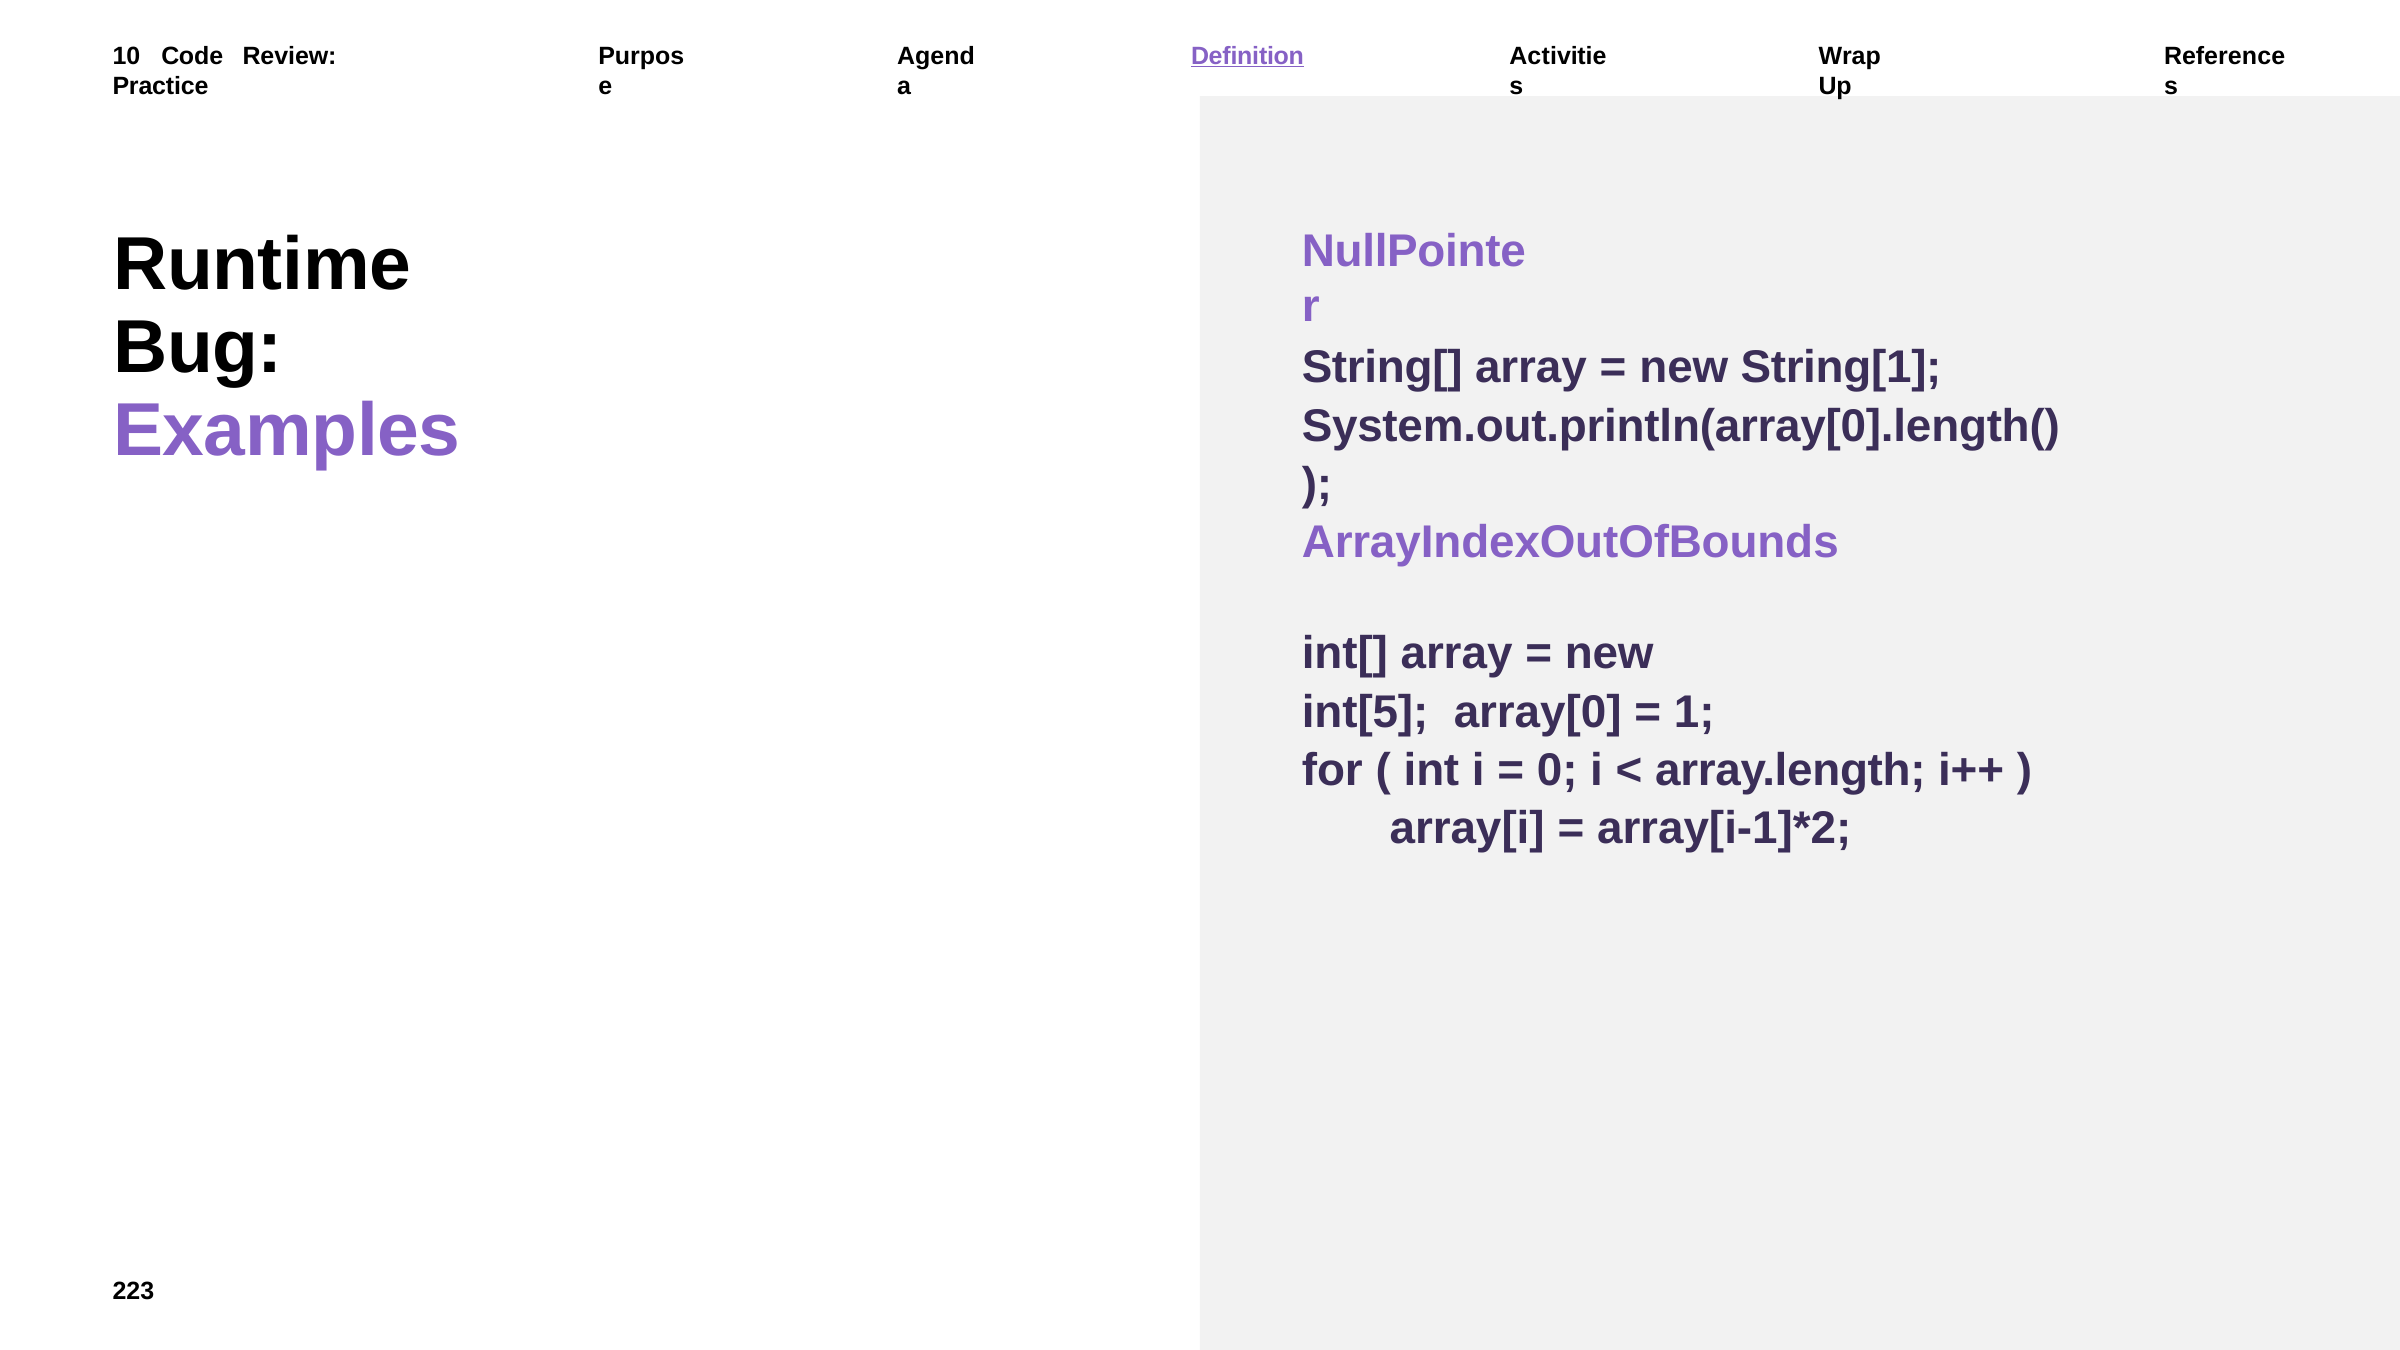

10	Code	Review:	Practice
Purpose
Agenda
Definition
Activities
Wrap	Up
References

Runtime Bug:  Examples
NullPointer
String[] array = new String[1];  System.out.println(array[0].length());
ArrayIndexOutOfBounds

int[] array = new int[5];  array[0] = 1;
for ( int i = 0; i < array.length; i++ )  array[i] = array[i-1]*2;
223